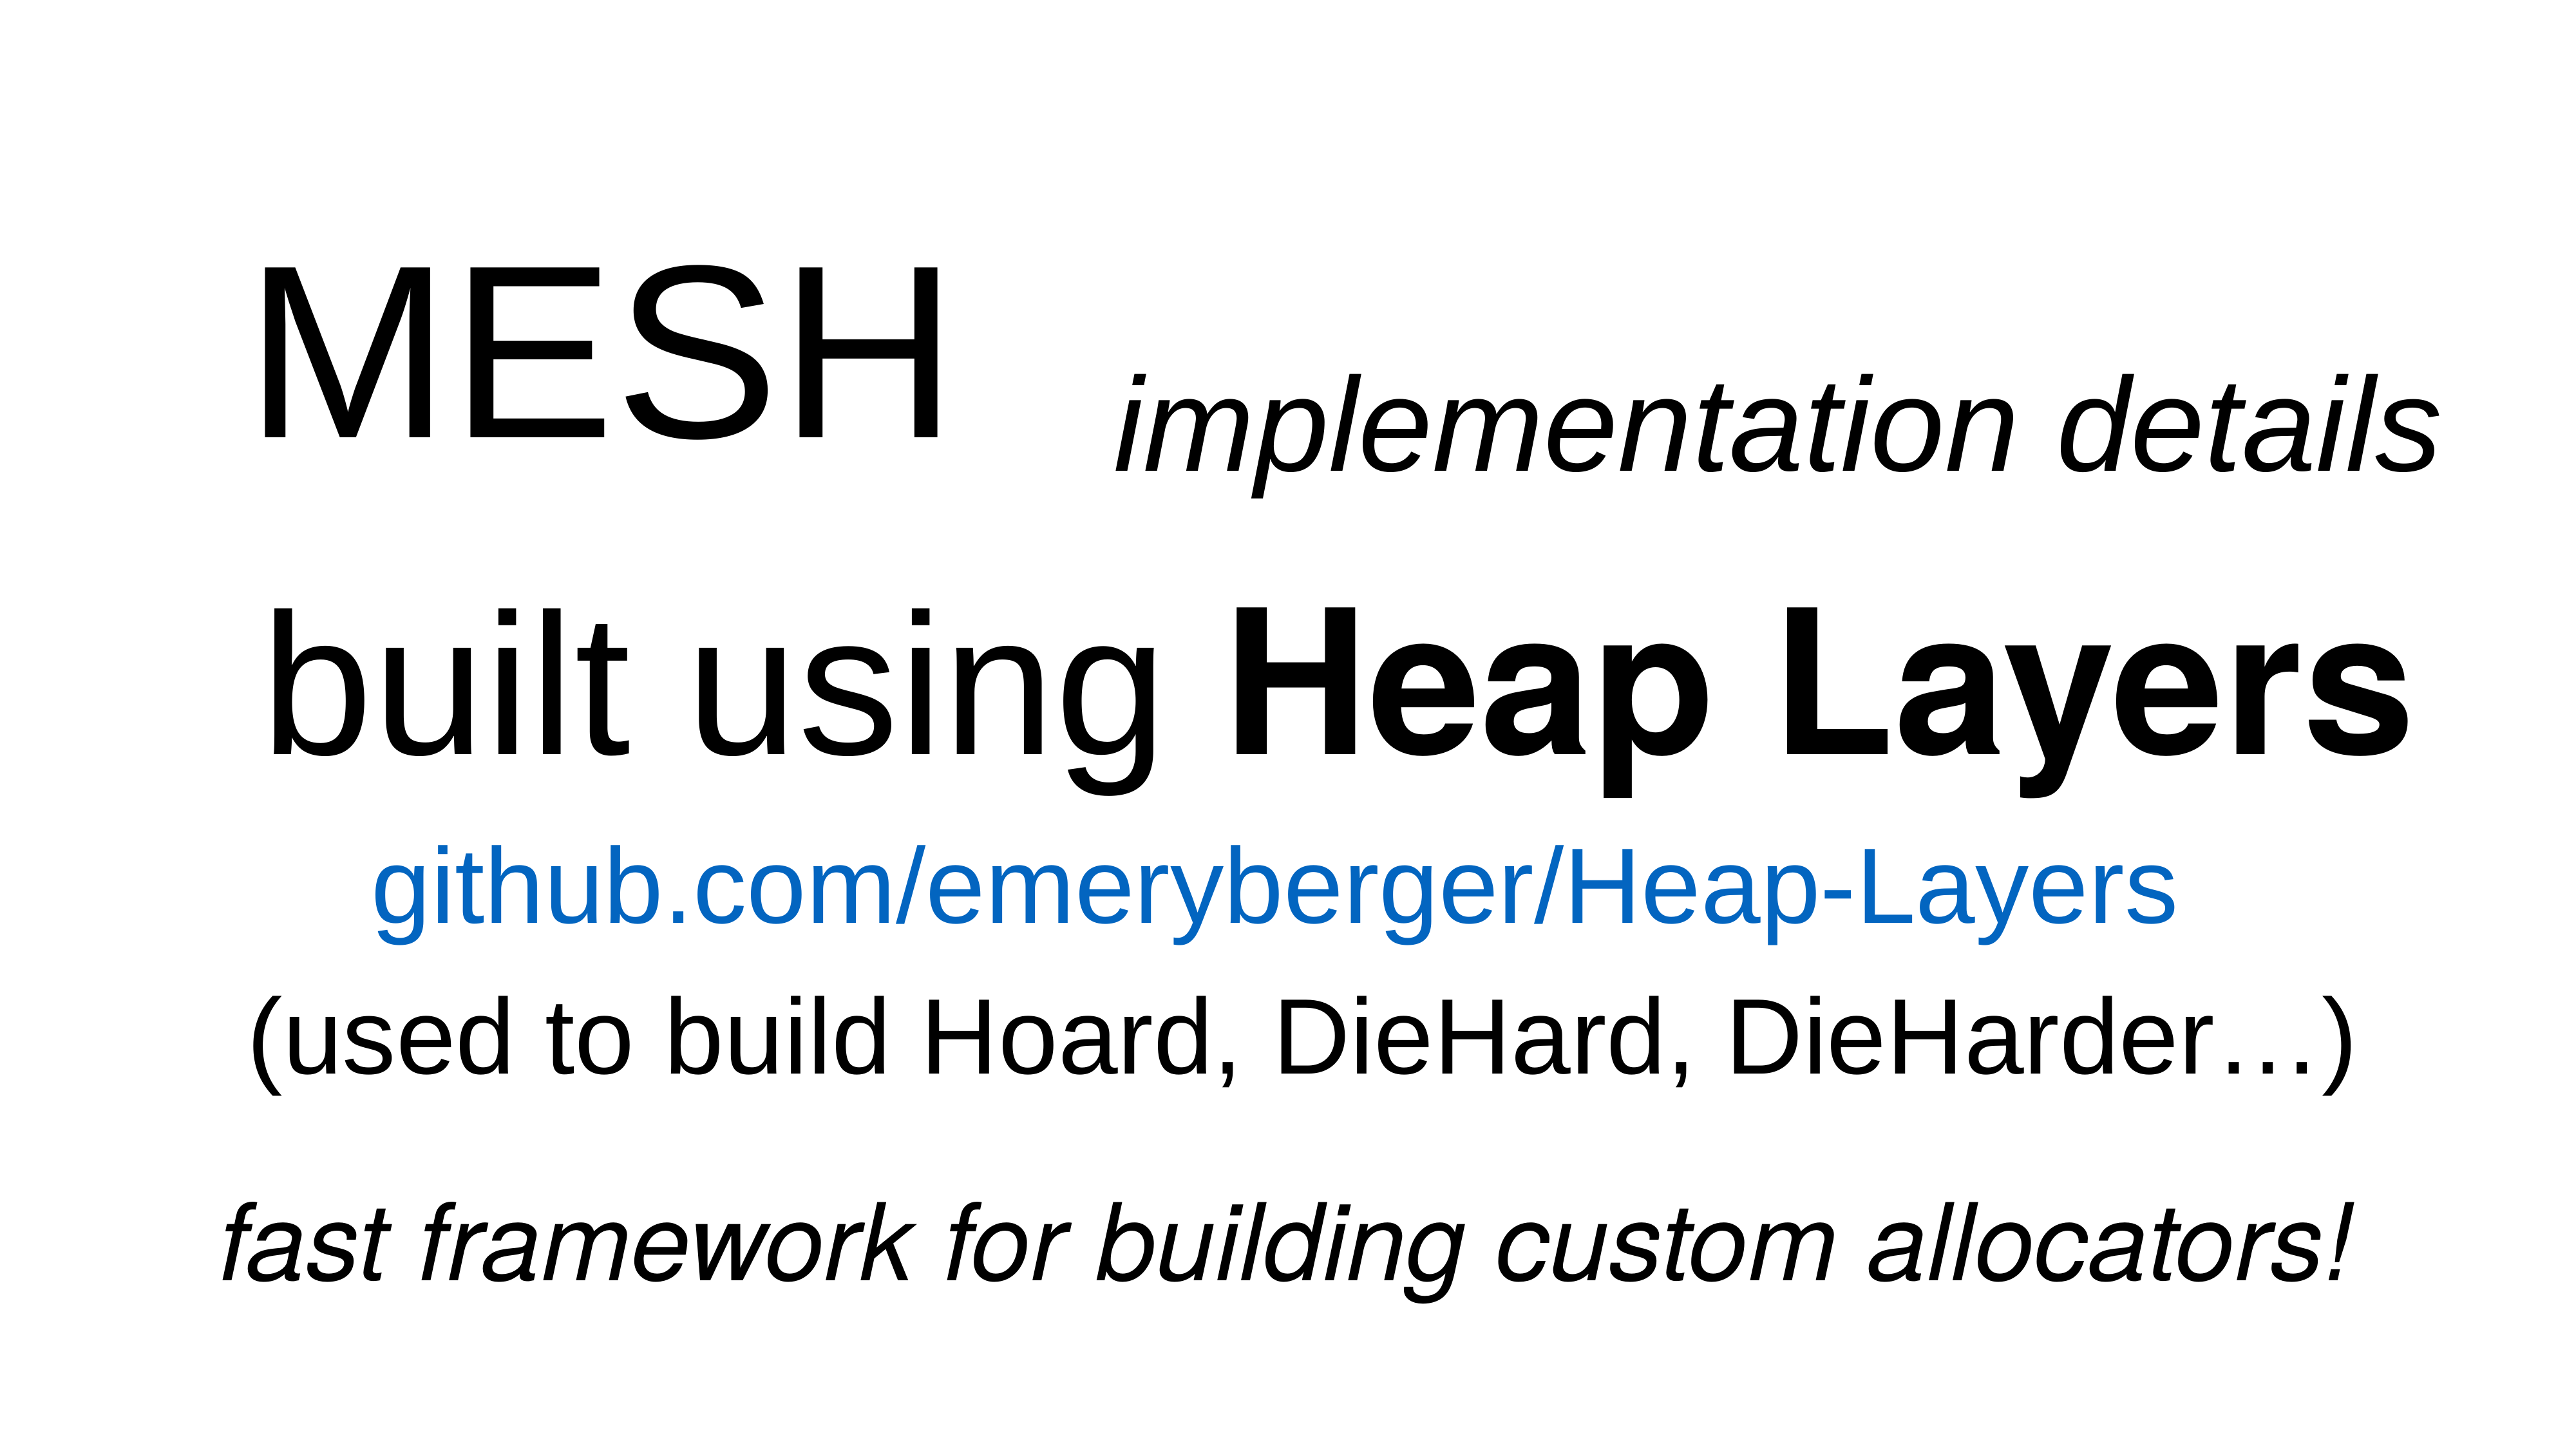

implementation details
# MESH
built using Heap Layers
github.com/emeryberger/Heap-Layers
(used to build Hoard, DieHard, DieHarder…)
fast framework for building custom allocators!